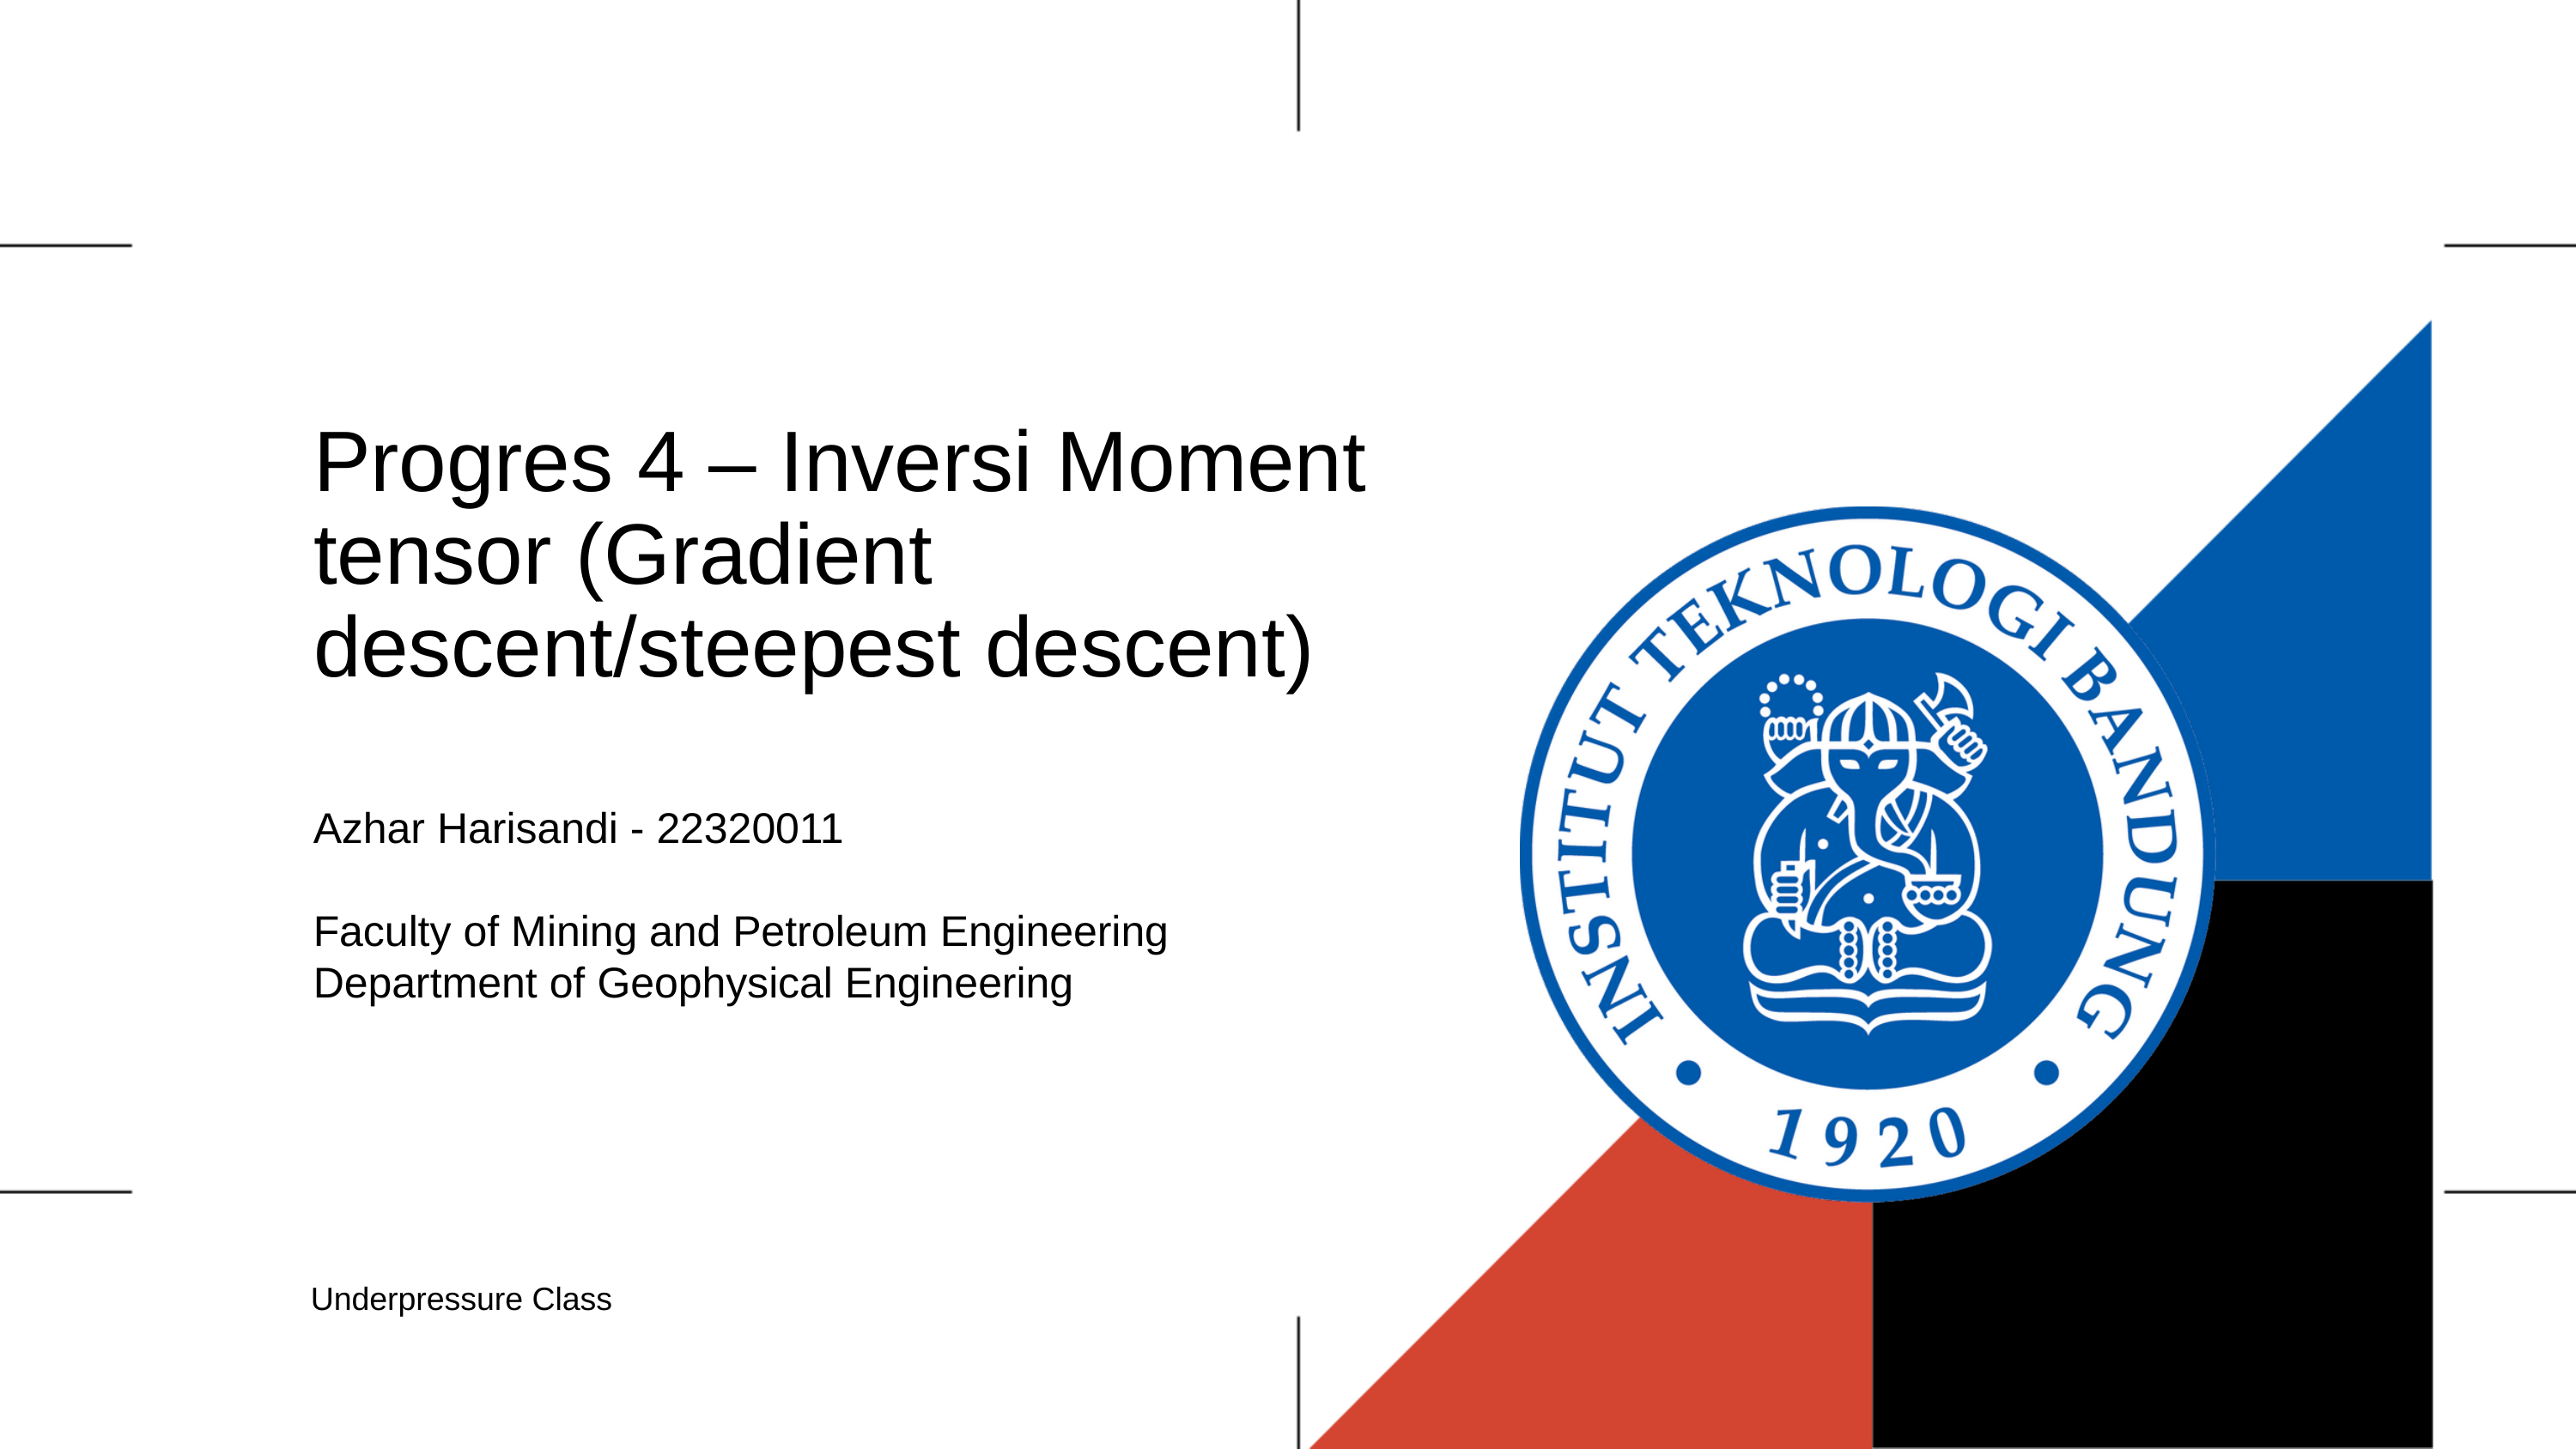

# Progres 4 – Inversi Moment tensor (Gradient descent/steepest descent)
Azhar Harisandi - 22320011

Faculty of Mining and Petroleum Engineering
Department of Geophysical Engineering
Underpressure Class